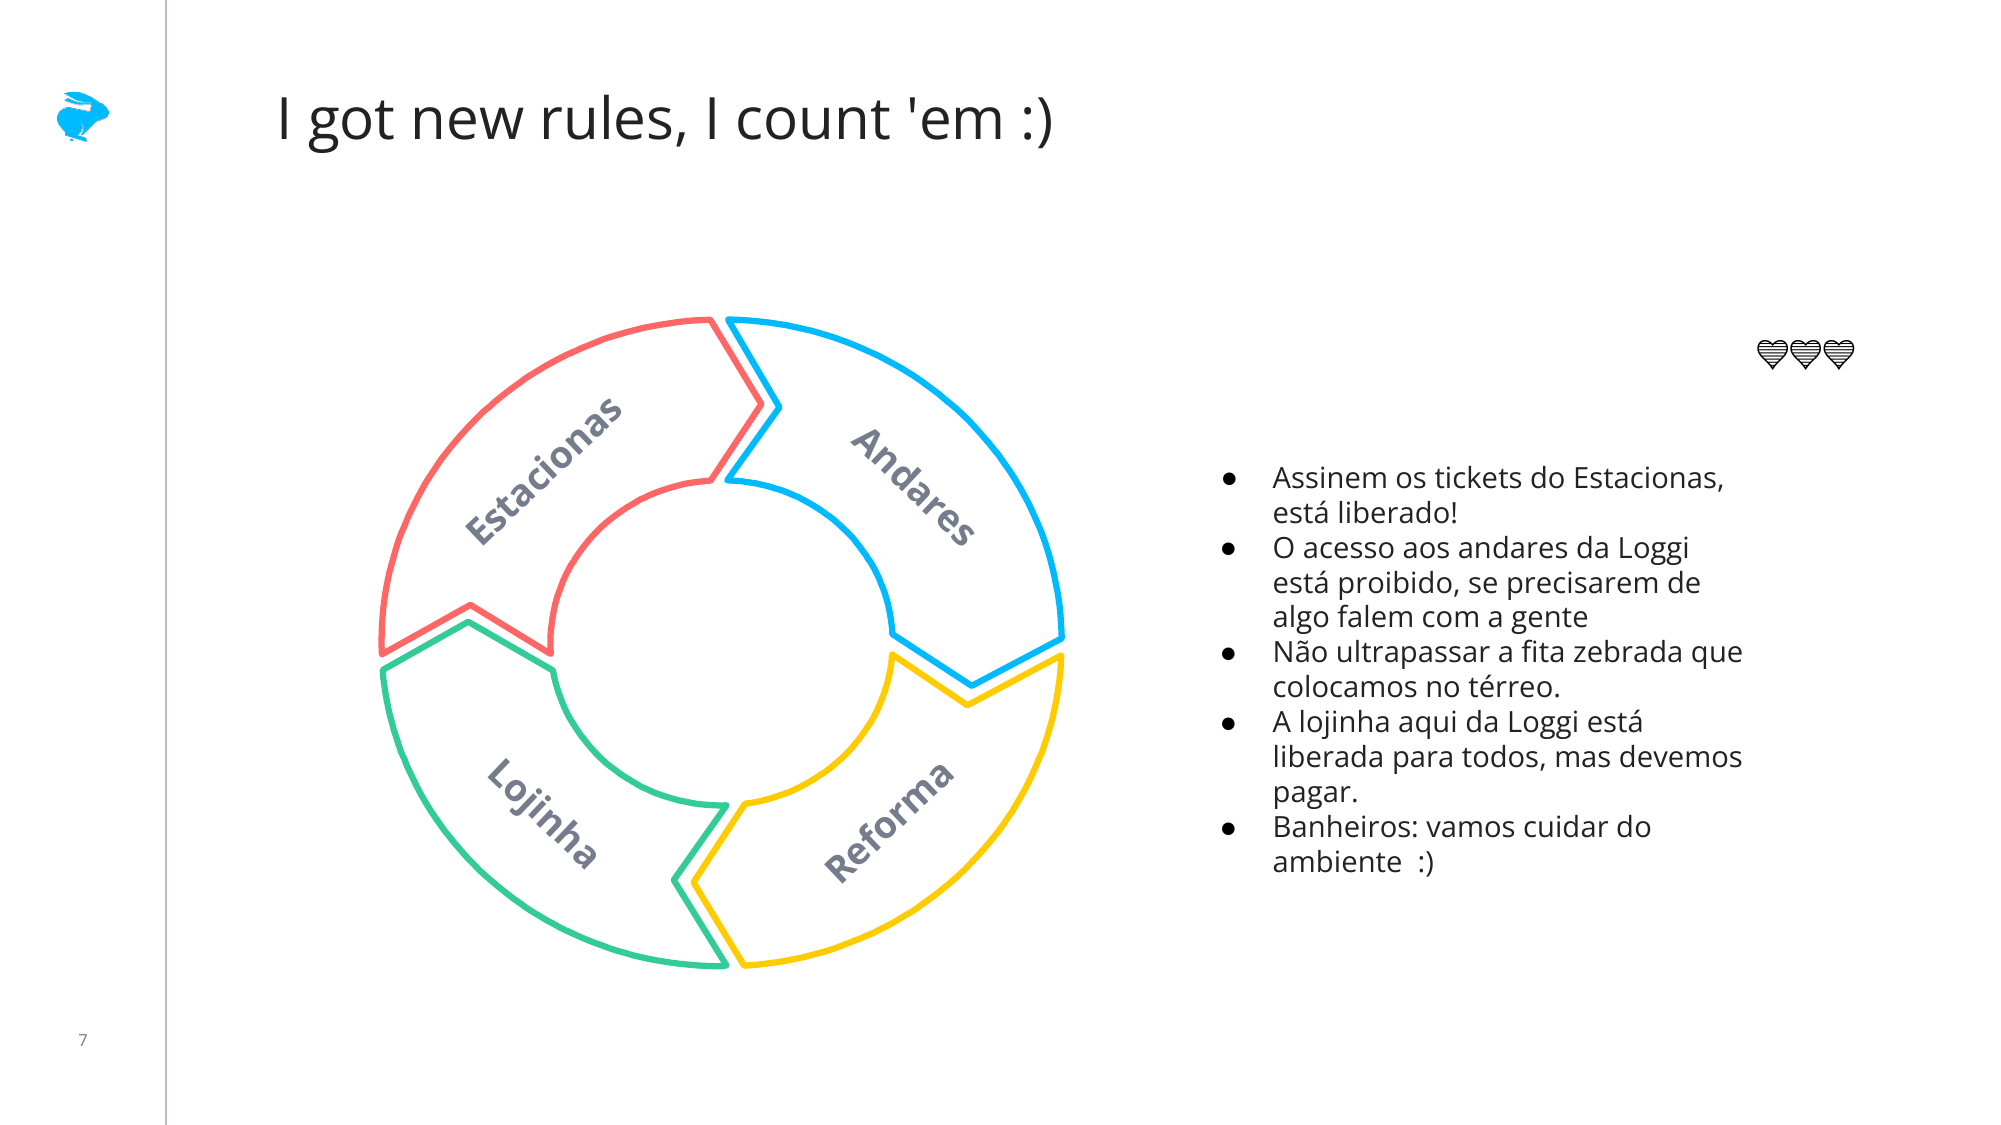

# I got new rules, I count 'em :)

💙💙💙

Assinem os tickets do Estacionas, está liberado!
O acesso aos andares da Loggi está proibido, se precisarem de algo falem com a gente
Não ultrapassar a fita zebrada que colocamos no térreo.
A lojinha aqui da Loggi está liberada para todos, mas devemos pagar.
Banheiros: vamos cuidar do ambiente  :)
Estacionas
Andares

Lojinha
Reforma
7